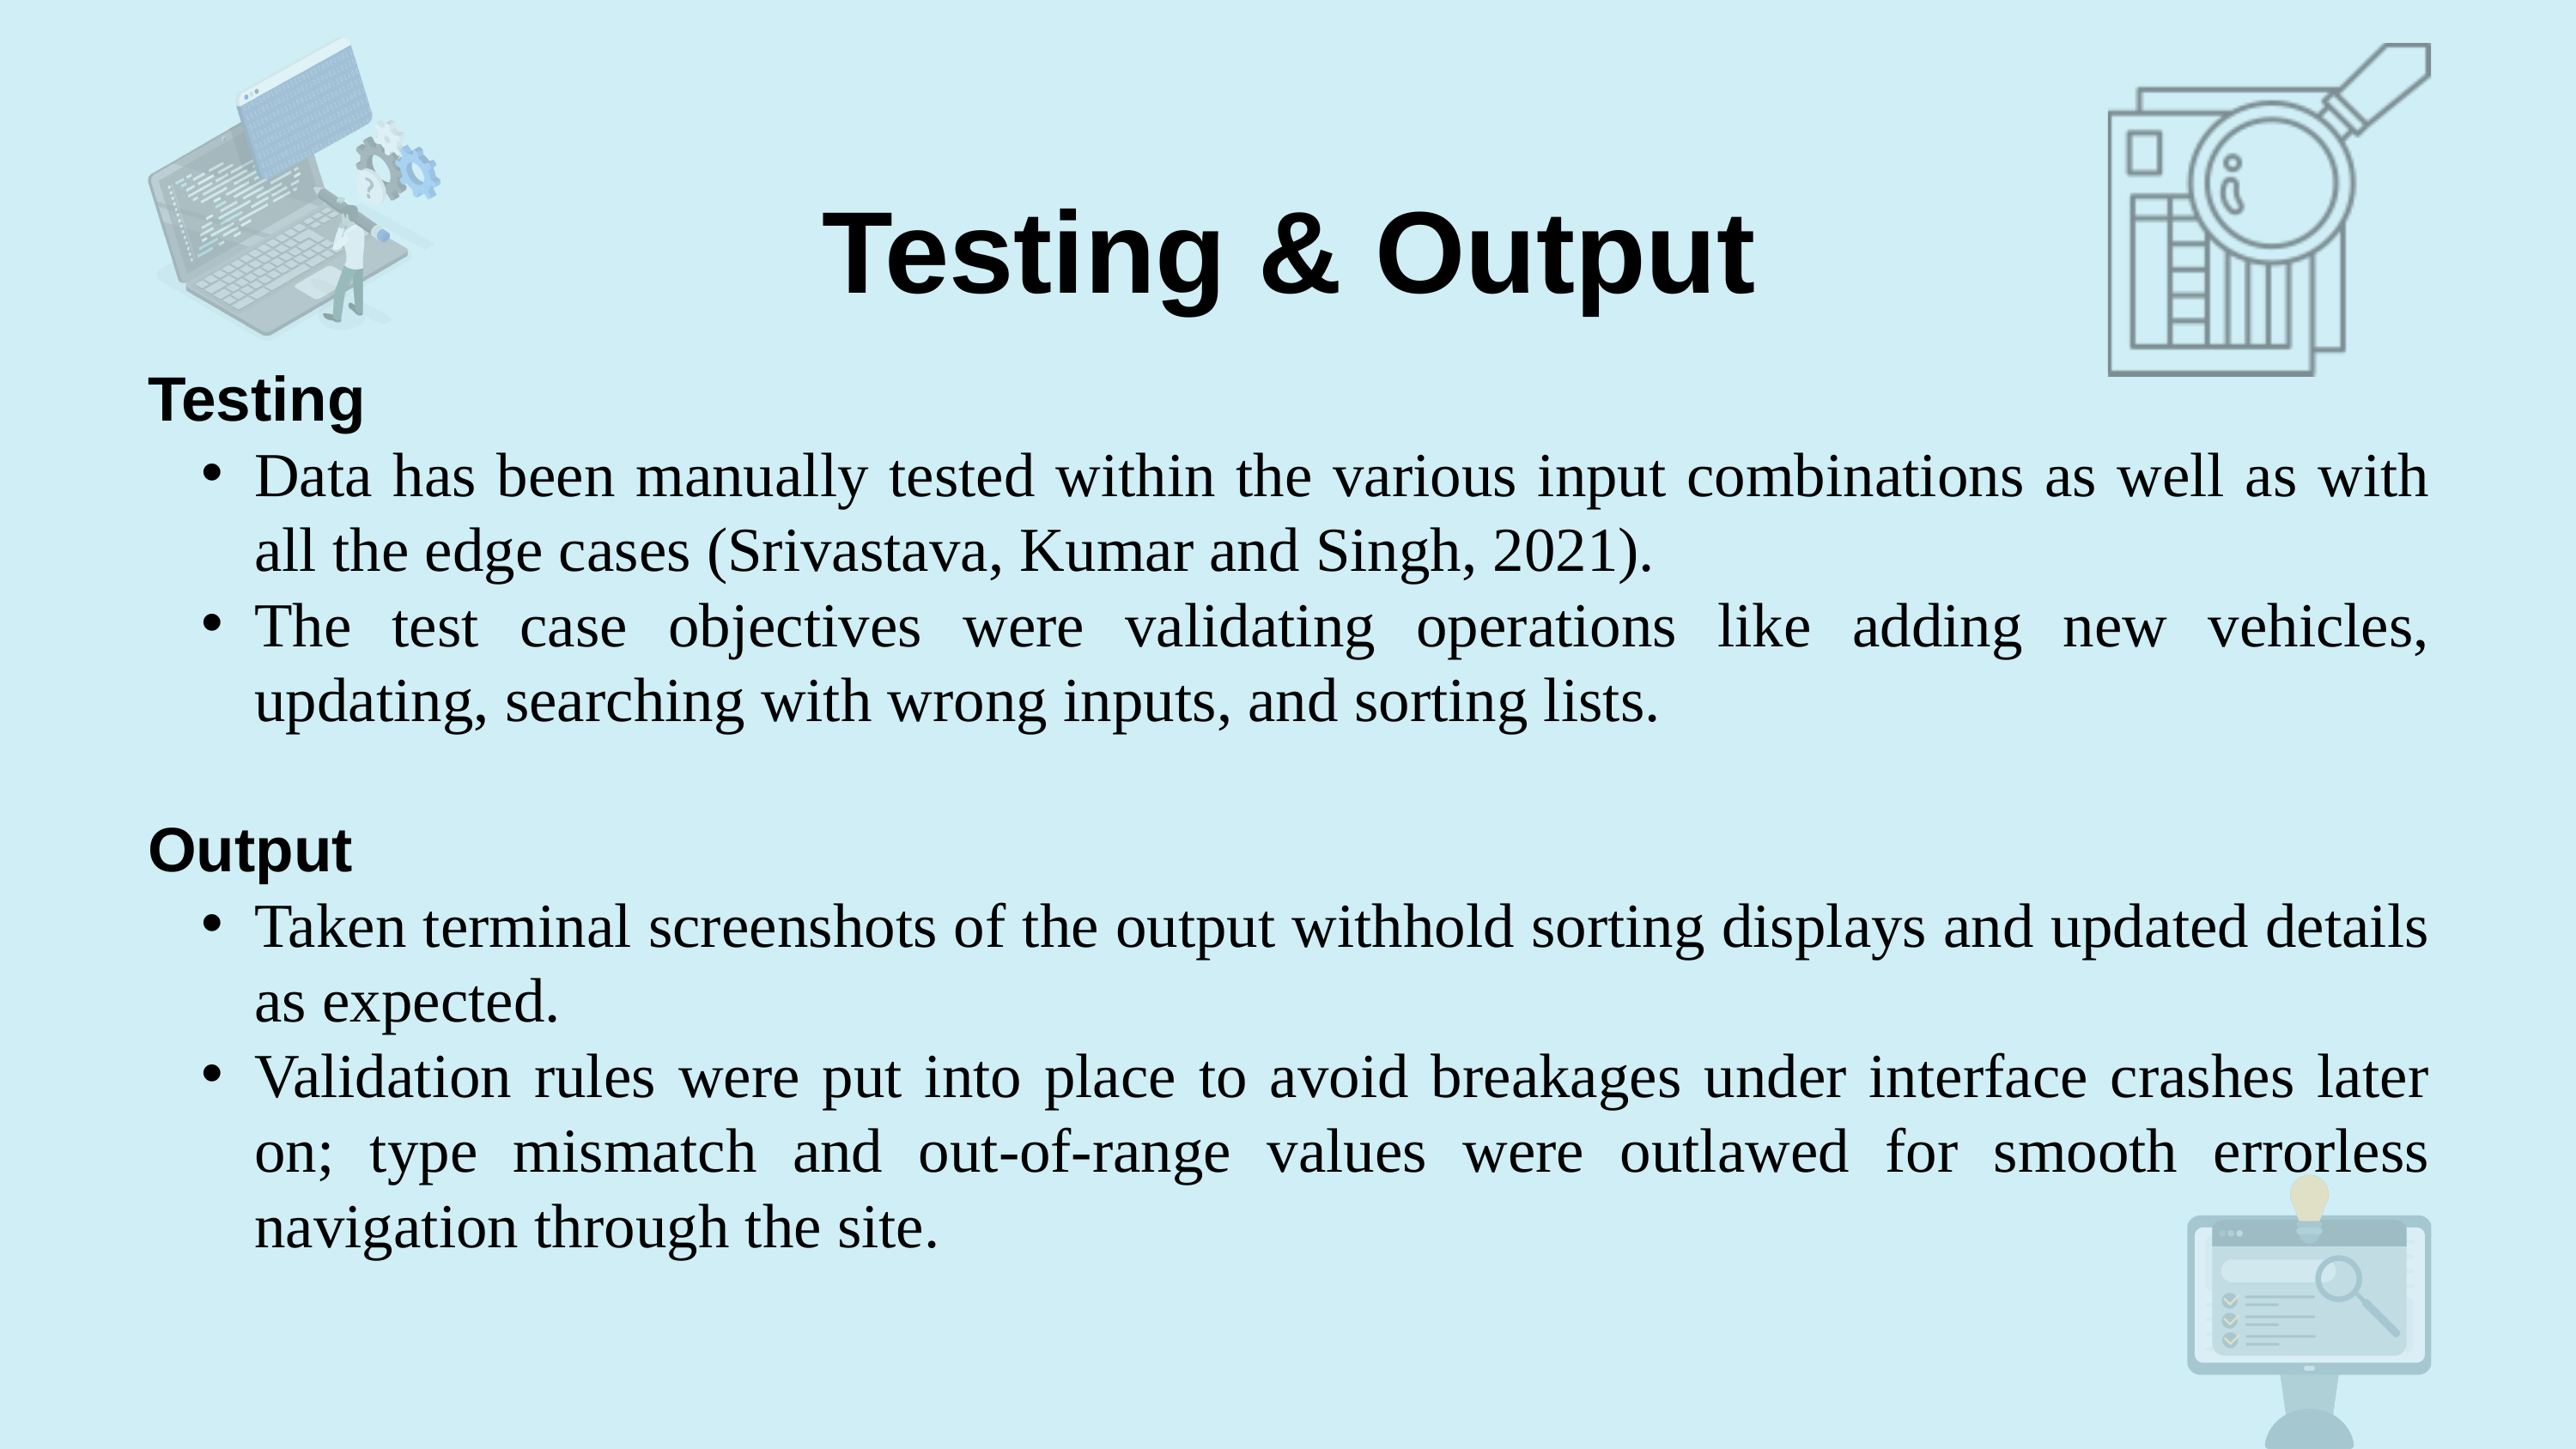

Testing & Output
Testing
Data has been manually tested within the various input combinations as well as with all the edge cases (Srivastava, Kumar and Singh, 2021).
The test case objectives were validating operations like adding new vehicles, updating, searching with wrong inputs, and sorting lists.

Output
Taken terminal screenshots of the output withhold sorting displays and updated details as expected.
Validation rules were put into place to avoid breakages under interface crashes later on; type mismatch and out-of-range values were outlawed for smooth errorless navigation through the site.